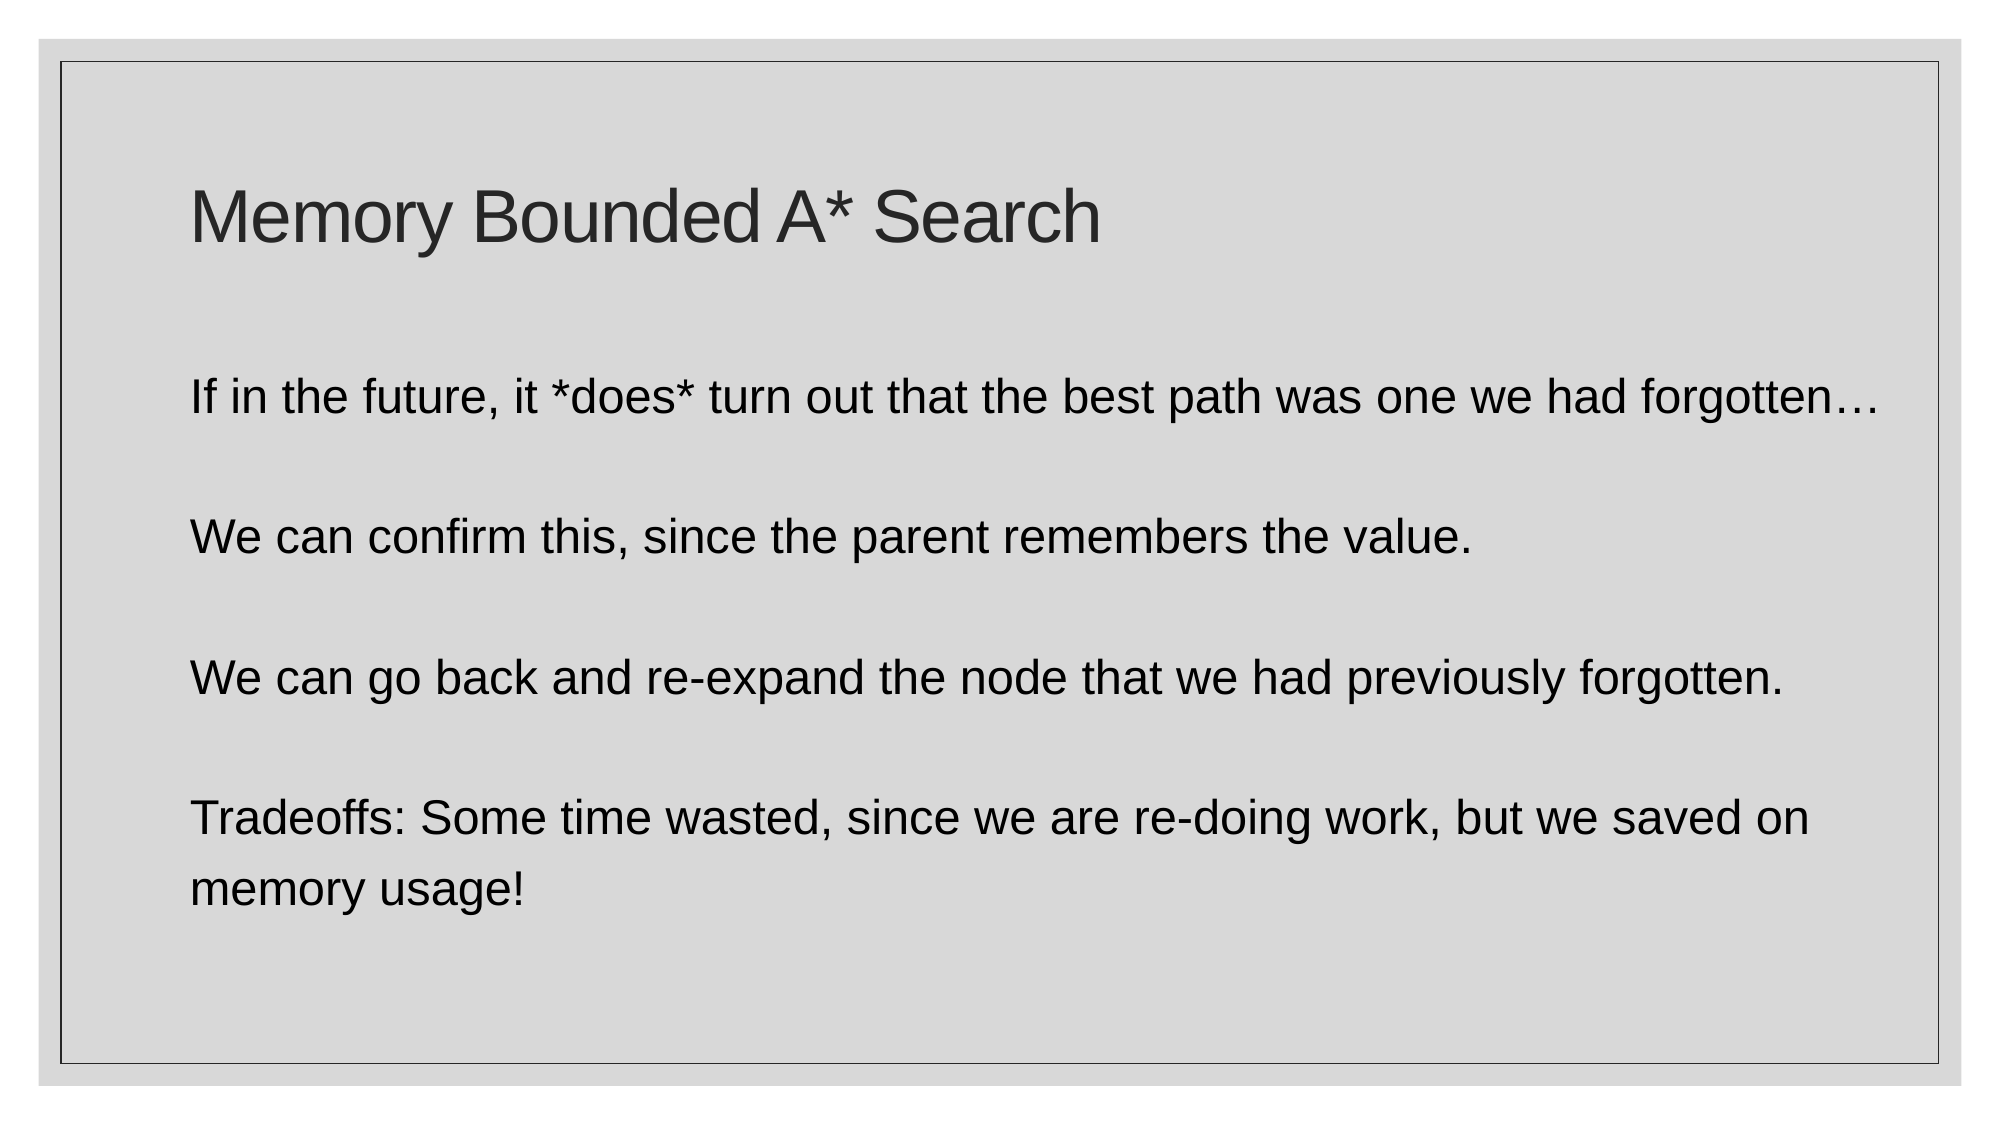

# Memory Bounded A* Search

If in the future, it *does* turn out that the best path was one we had forgotten…

We can confirm this, since the parent remembers the value.

We can go back and re-expand the node that we had previously forgotten.

Tradeoffs: Some time wasted, since we are re-doing work, but we saved on memory usage!